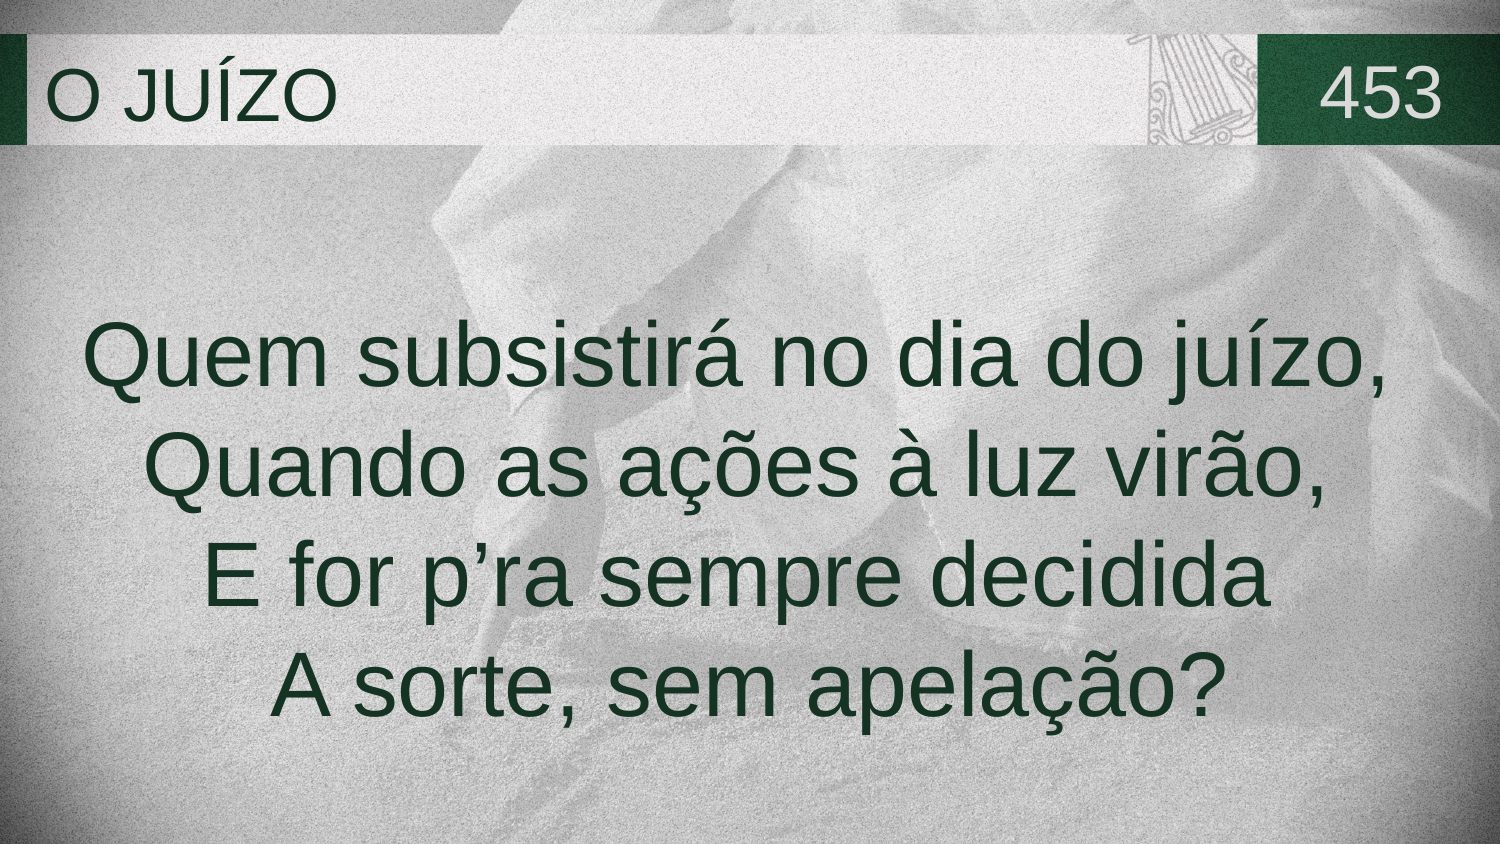

# O JUÍZO
453
Quem subsistirá no dia do juízo,
Quando as ações à luz virão,
E for p’ra sempre decidida
A sorte, sem apelação?